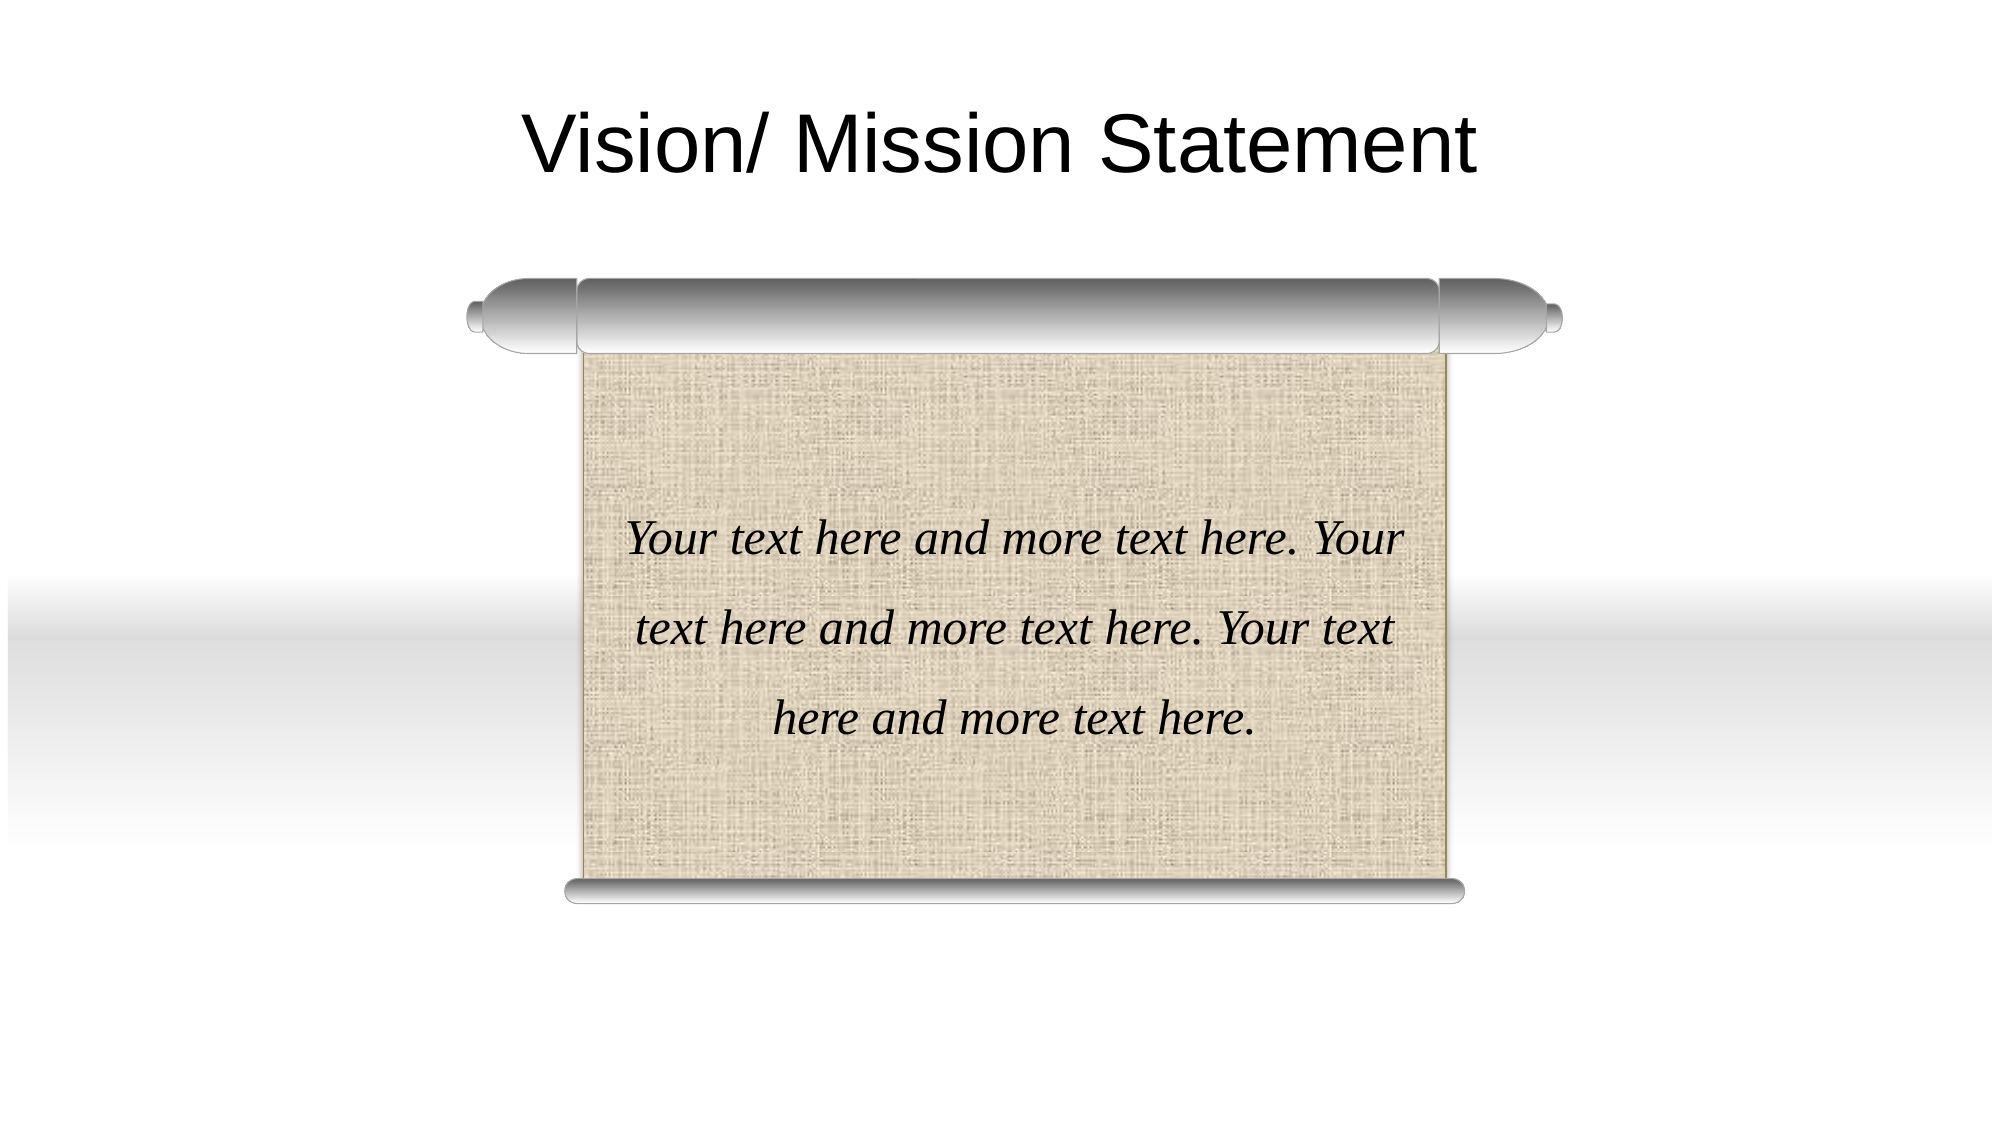

# Vision/ Mission Statement

Your text here and more text here. Your text here and more text here. Your text here and more text here.